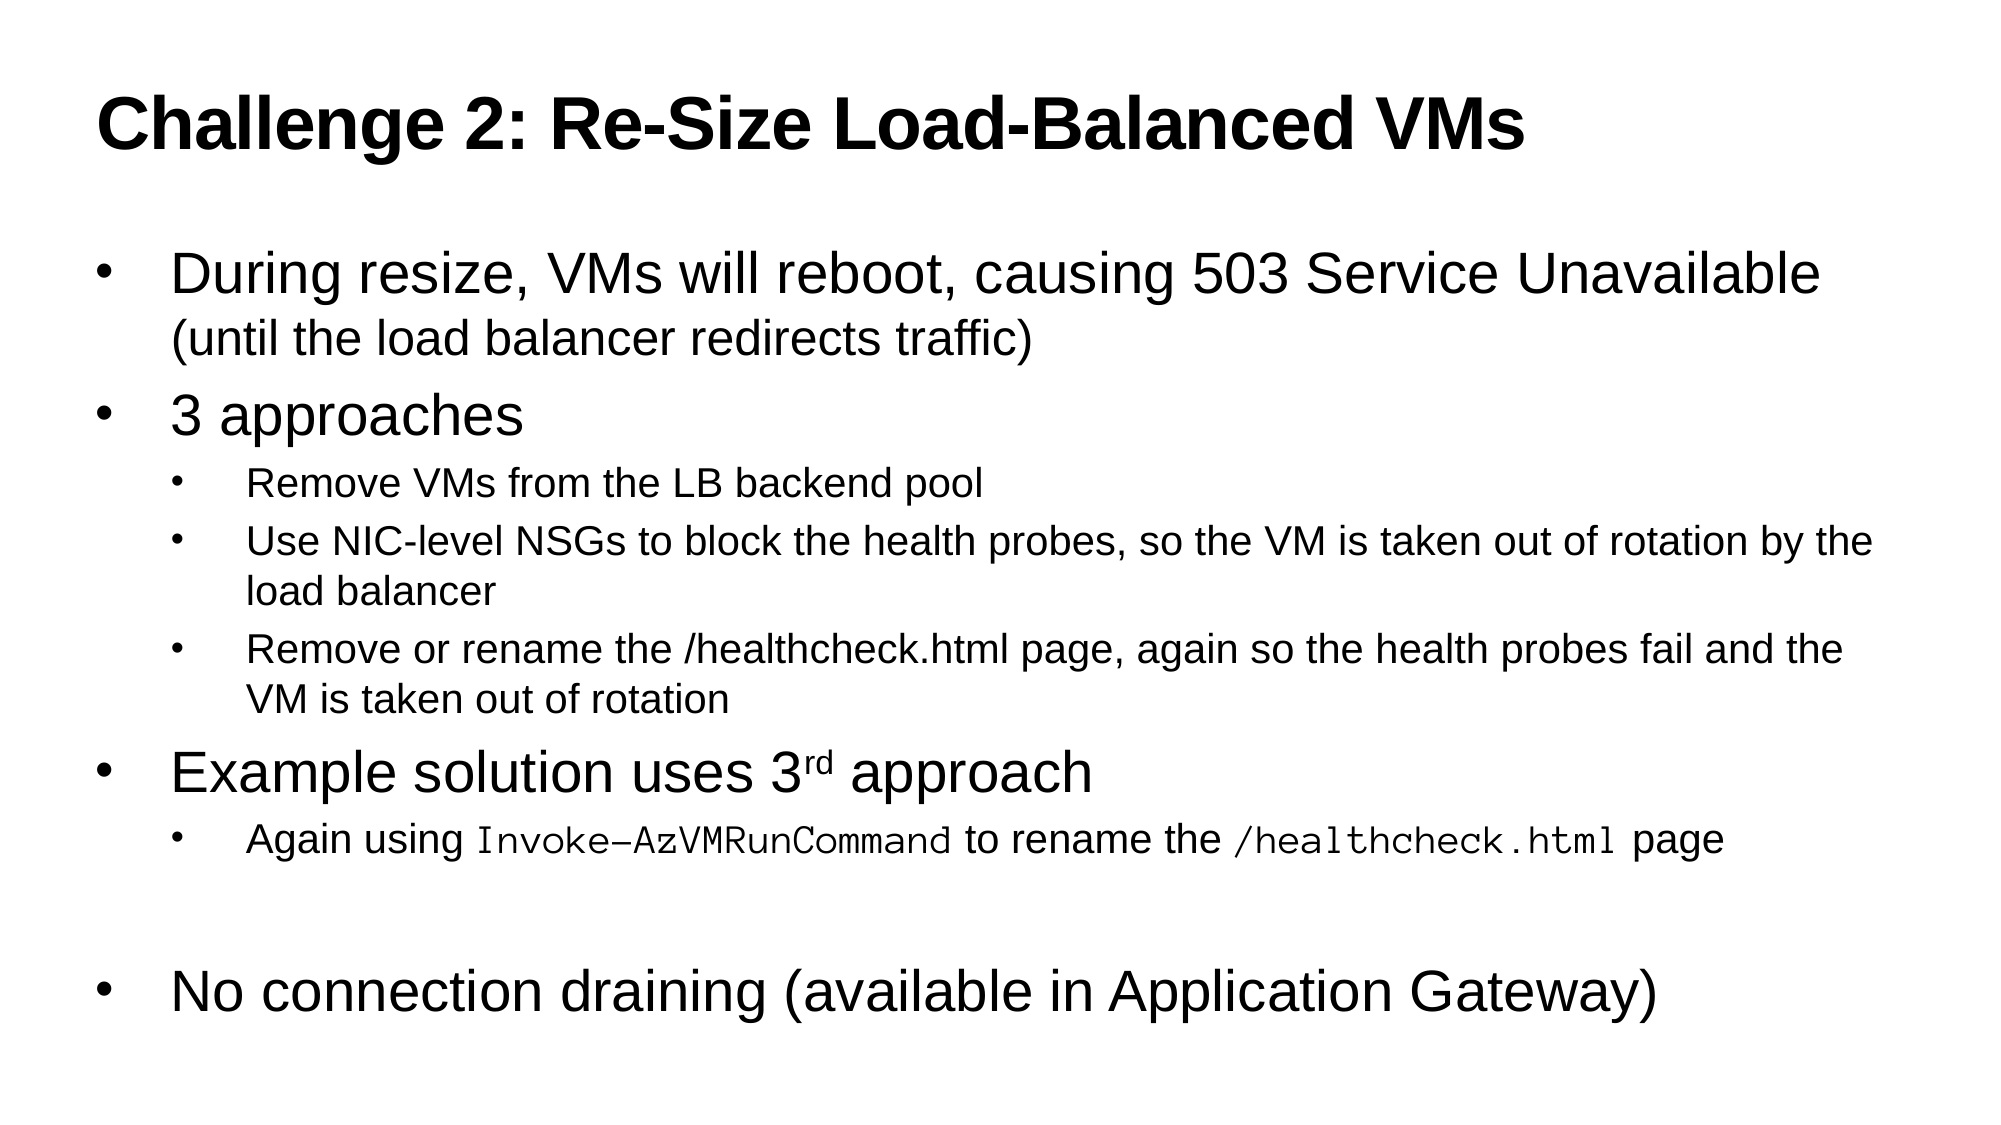

# Challenge 2: Re-Size Load-Balanced VMs
During resize, VMs will reboot, causing 503 Service Unavailable (until the load balancer redirects traffic)
3 approaches
Remove VMs from the LB backend pool
Use NIC-level NSGs to block the health probes, so the VM is taken out of rotation by the load balancer
Remove or rename the /healthcheck.html page, again so the health probes fail and the VM is taken out of rotation
Example solution uses 3rd approach
Again using Invoke-AzVMRunCommand to rename the /healthcheck.html page

No connection draining (available in Application Gateway)